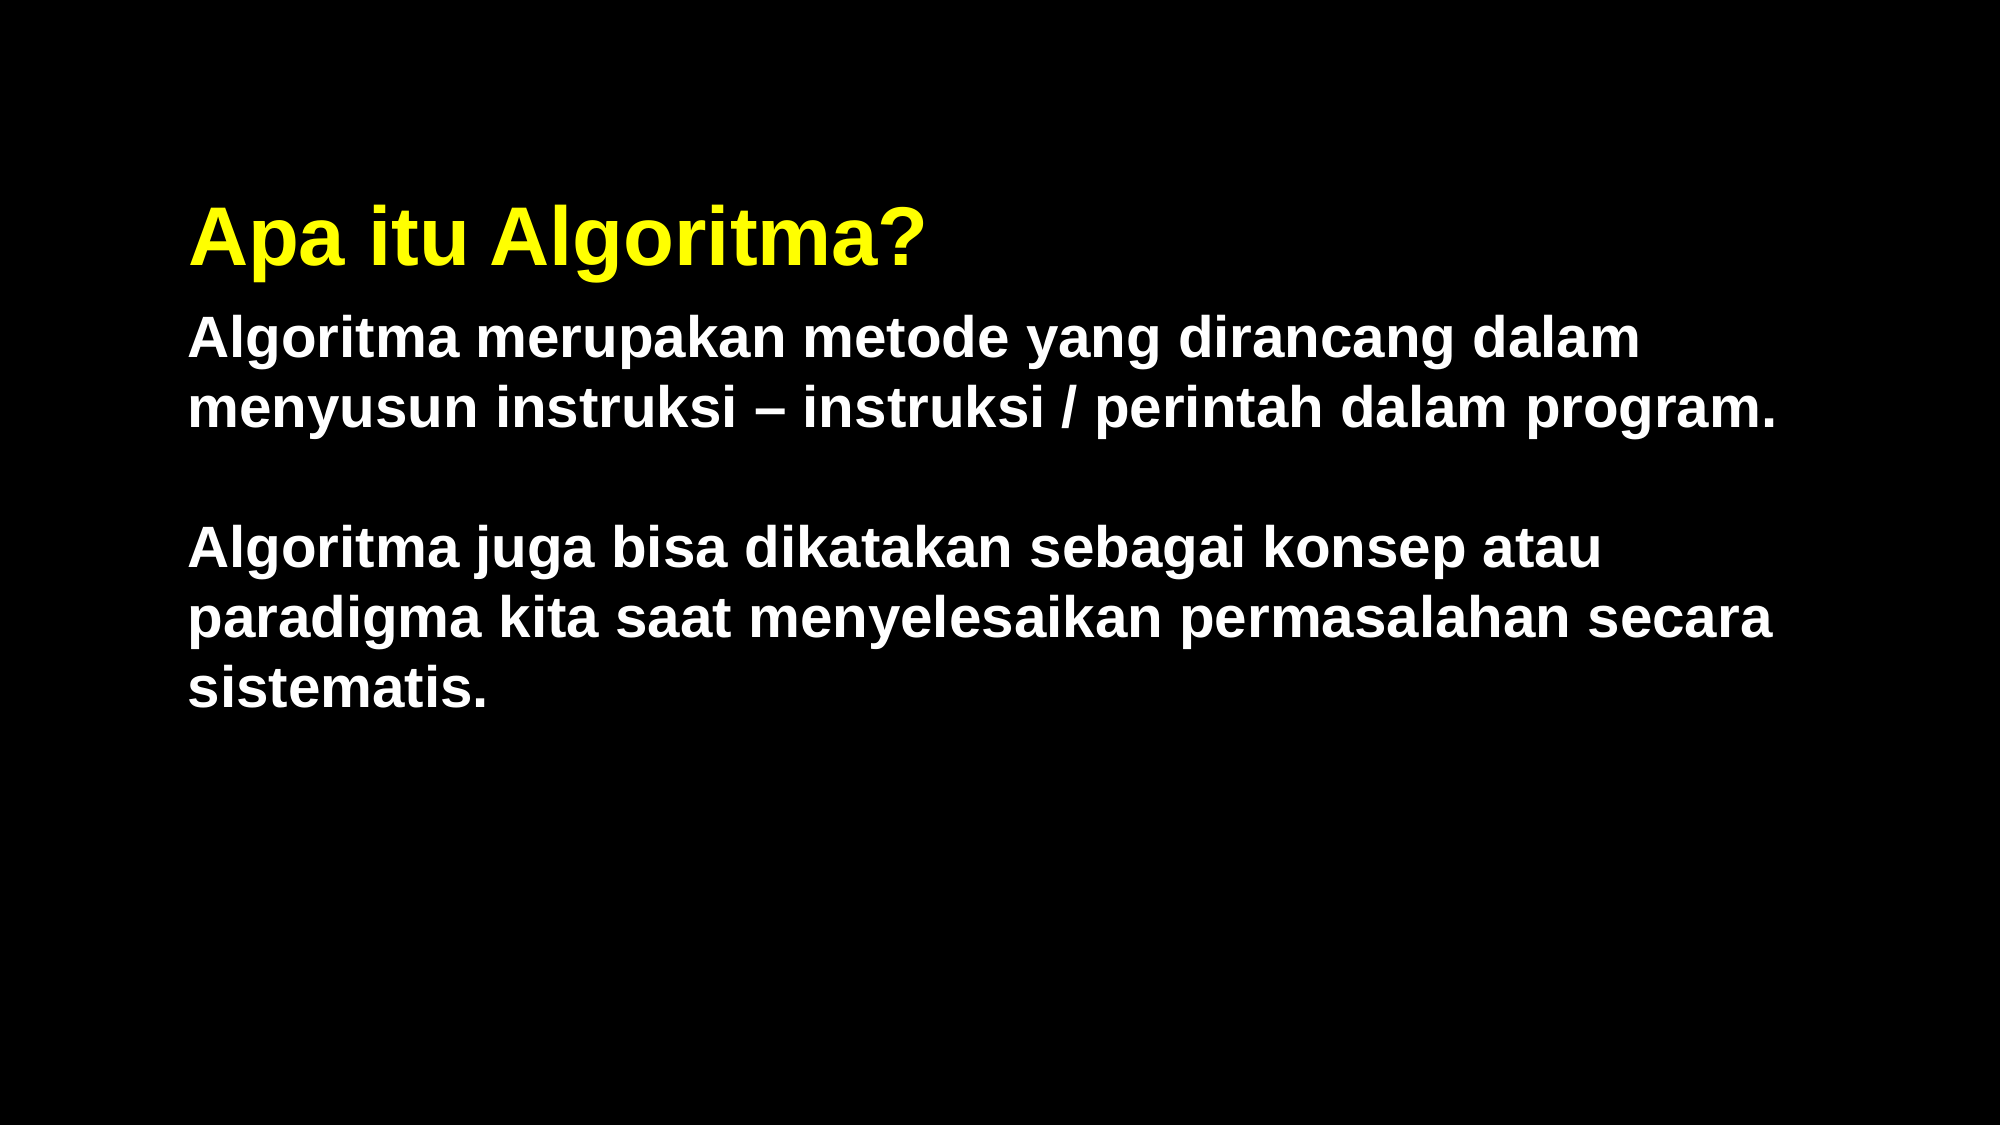

# Apa itu Algoritma?
Algoritma merupakan metode yang dirancang dalam menyusun instruksi – instruksi / perintah dalam program.

Algoritma juga bisa dikatakan sebagai konsep atau paradigma kita saat menyelesaikan permasalahan secara sistematis.